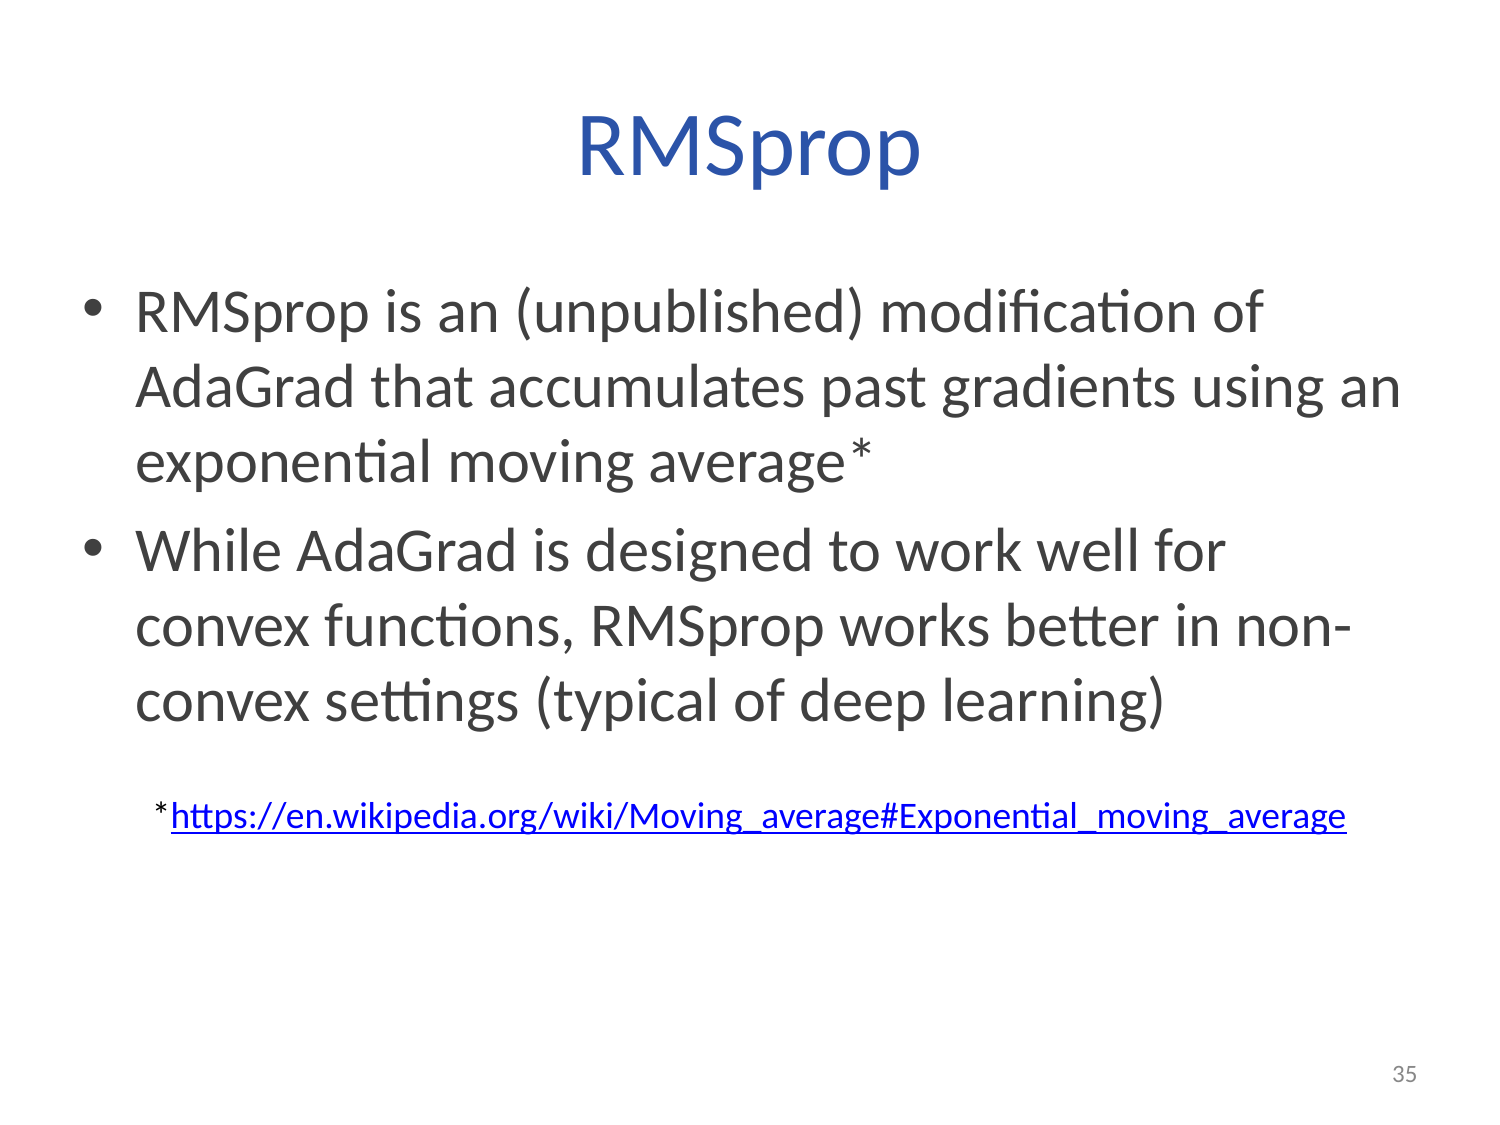

# RMSprop
RMSprop is an (unpublished) modification of AdaGrad that accumulates past gradients using an exponential moving average*
While AdaGrad is designed to work well for convex functions, RMSprop works better in non-convex settings (typical of deep learning)
*https://en.wikipedia.org/wiki/Moving_average#Exponential_moving_average
35